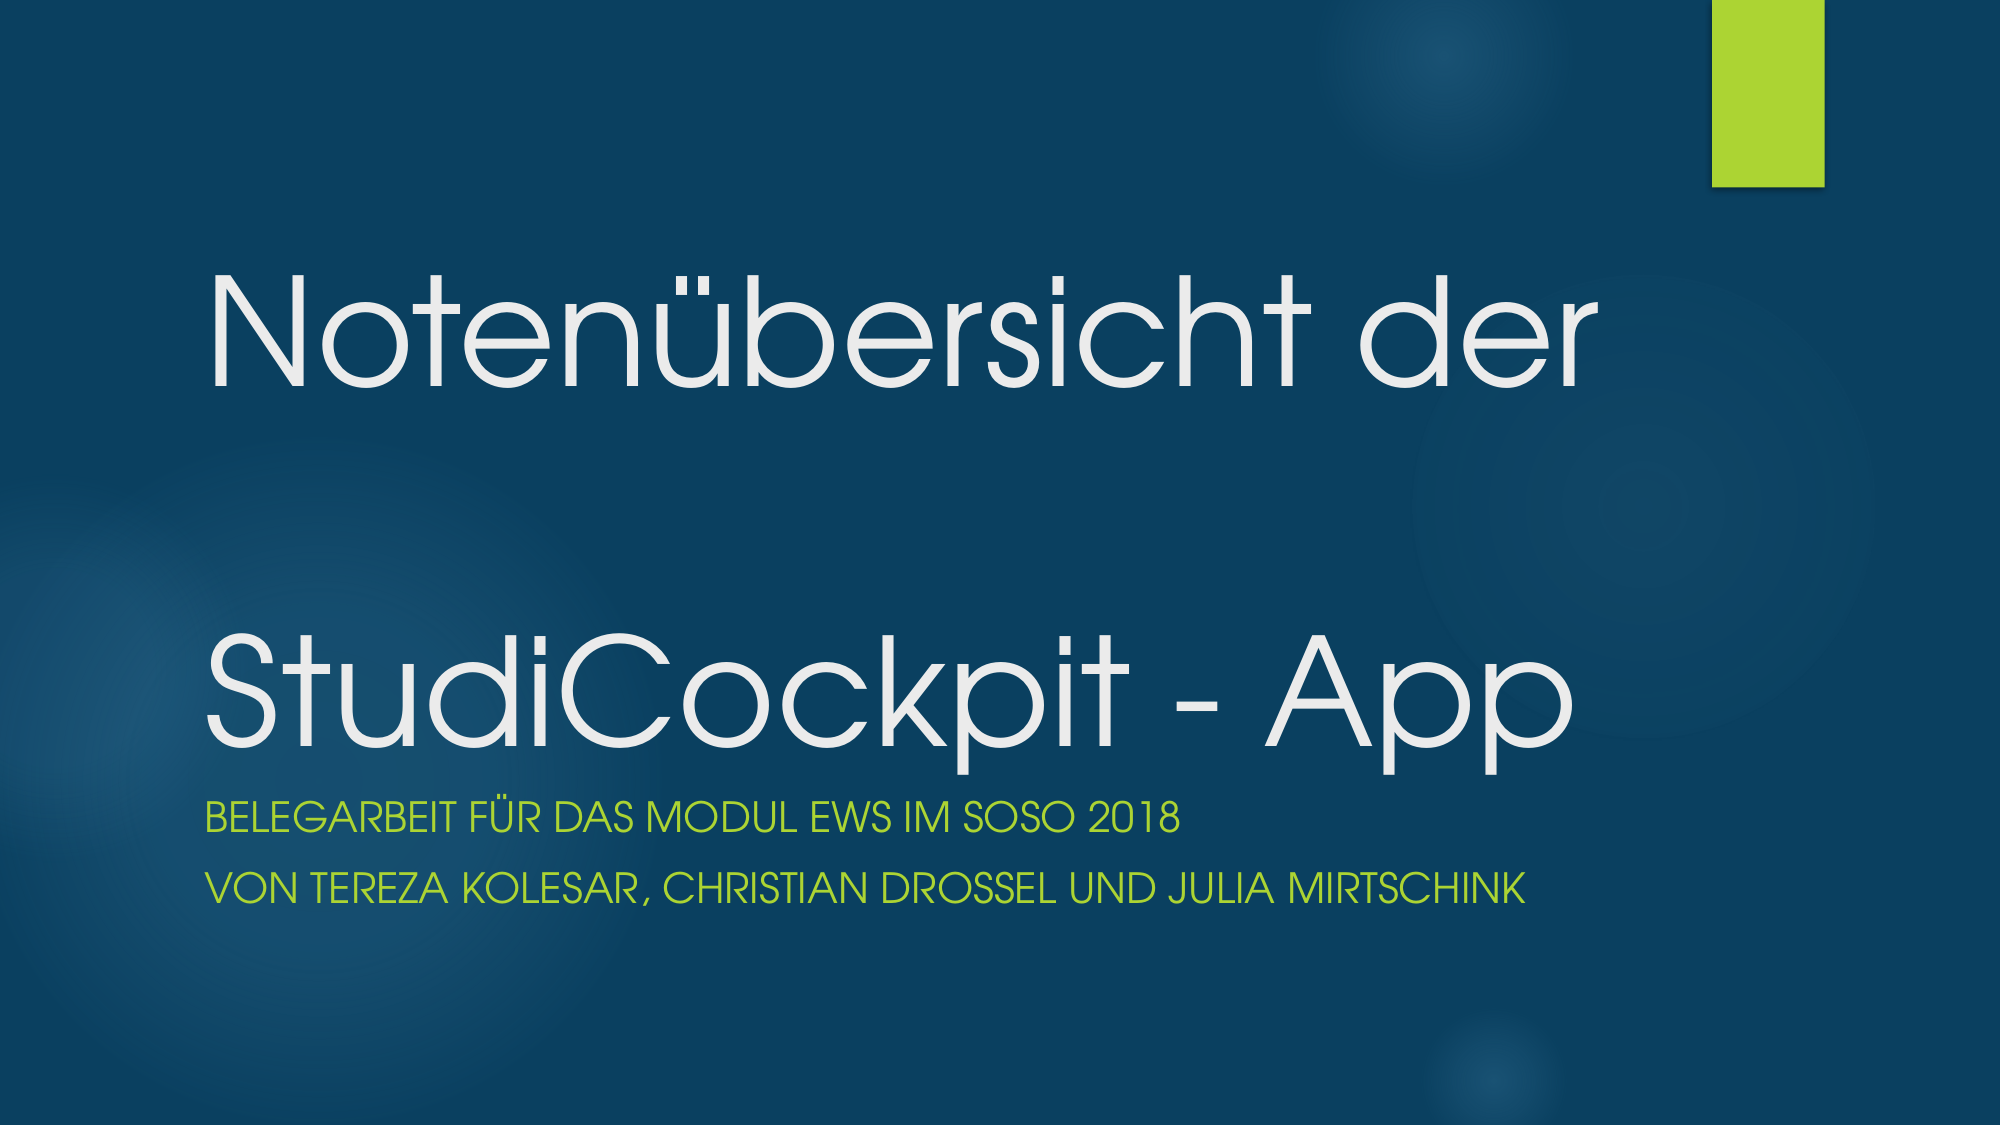

# Notenübersicht der StudiCockpit - App
Belegarbeit für das Modul Ews im Soso 2018
von Tereza Kolesar, Christian Drossel und Julia Mirtschink